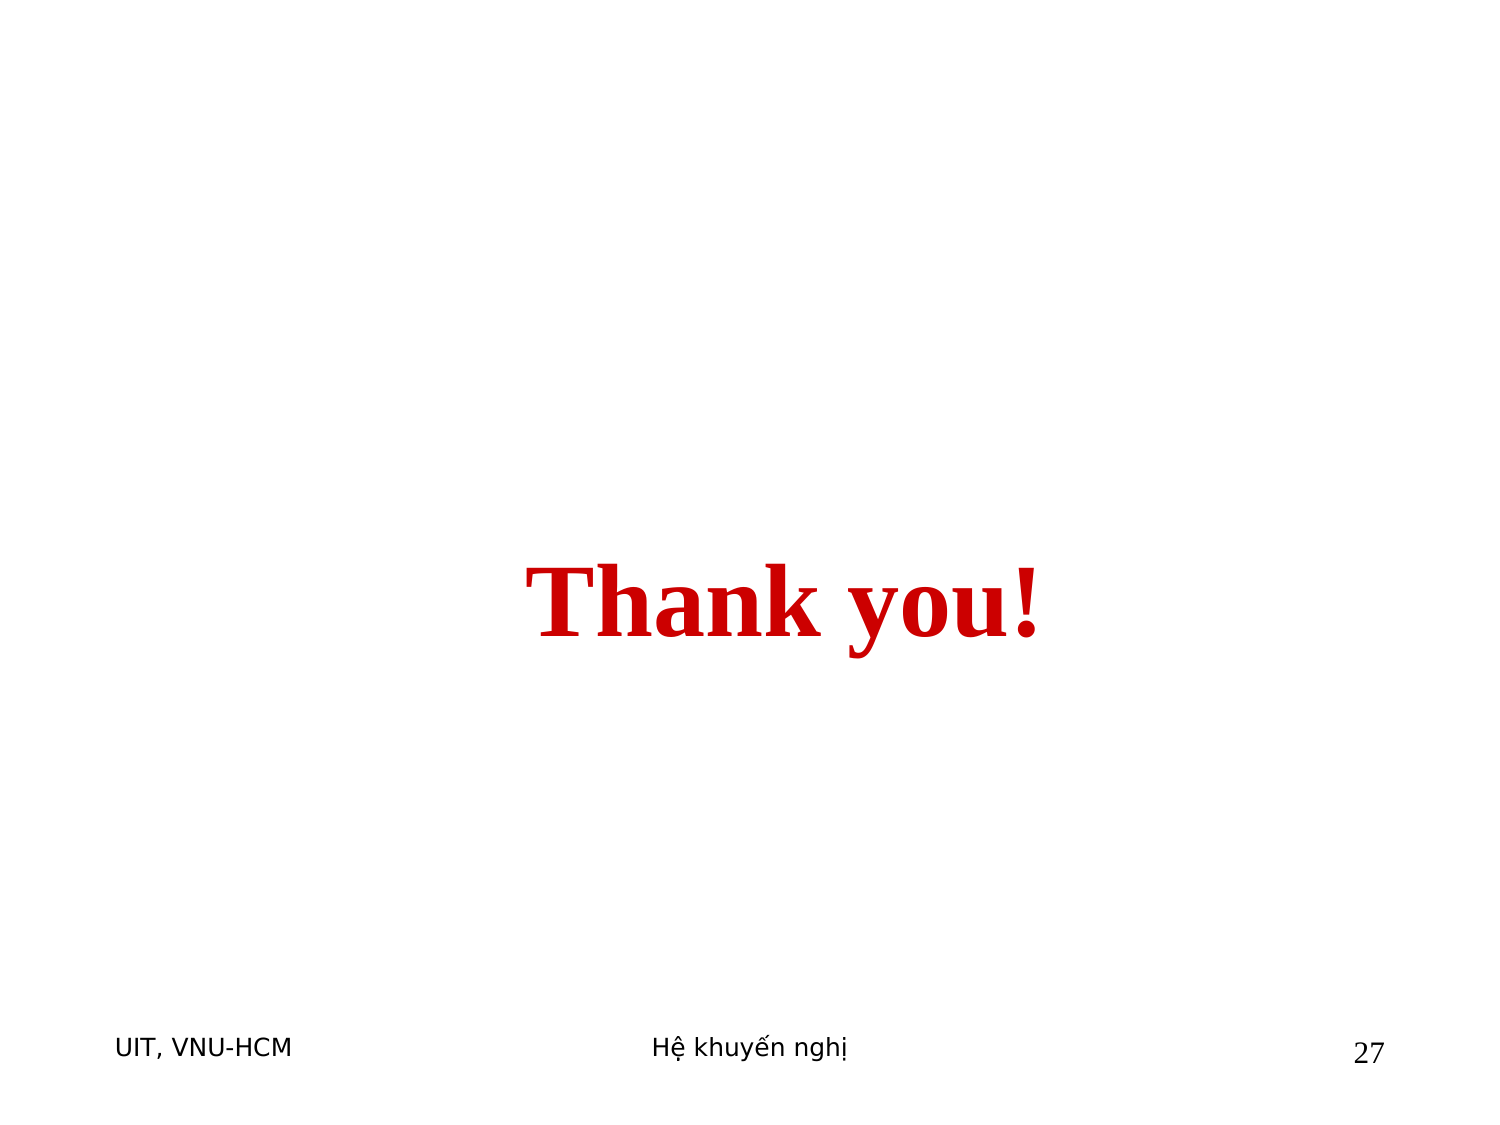

#

Thank you!
UIT, VNU-HCM
Hệ khuyến nghị
27